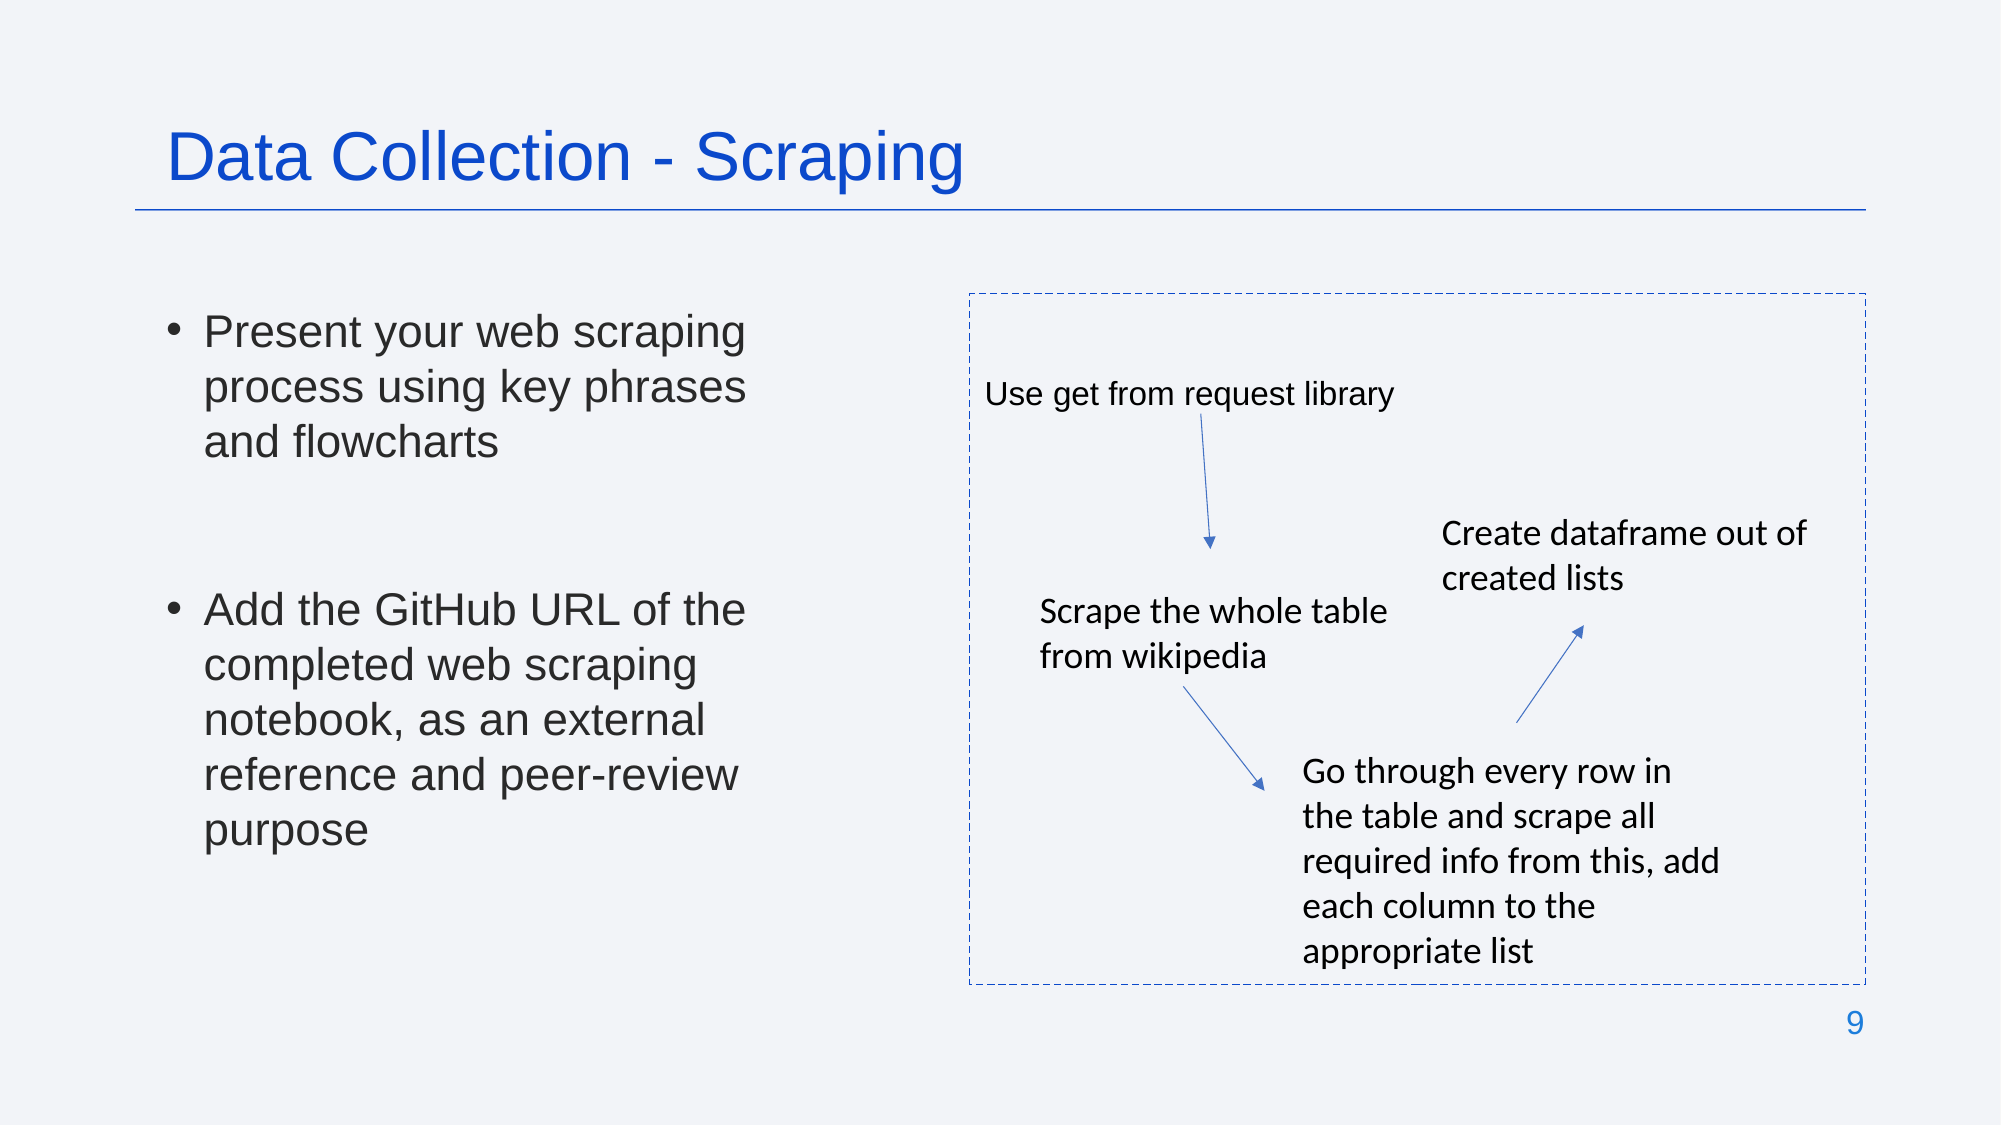

Data Collection - Scraping
Present your web scraping process using key phrases and flowcharts

Add the GitHub URL of the completed web scraping notebook, as an external reference and peer-review purpose

Use get from request library

Create dataframe out of created lists
Scrape the whole table from wikipedia
Go through every row in the table and scrape all required info from this, add each column to the appropriate list
9